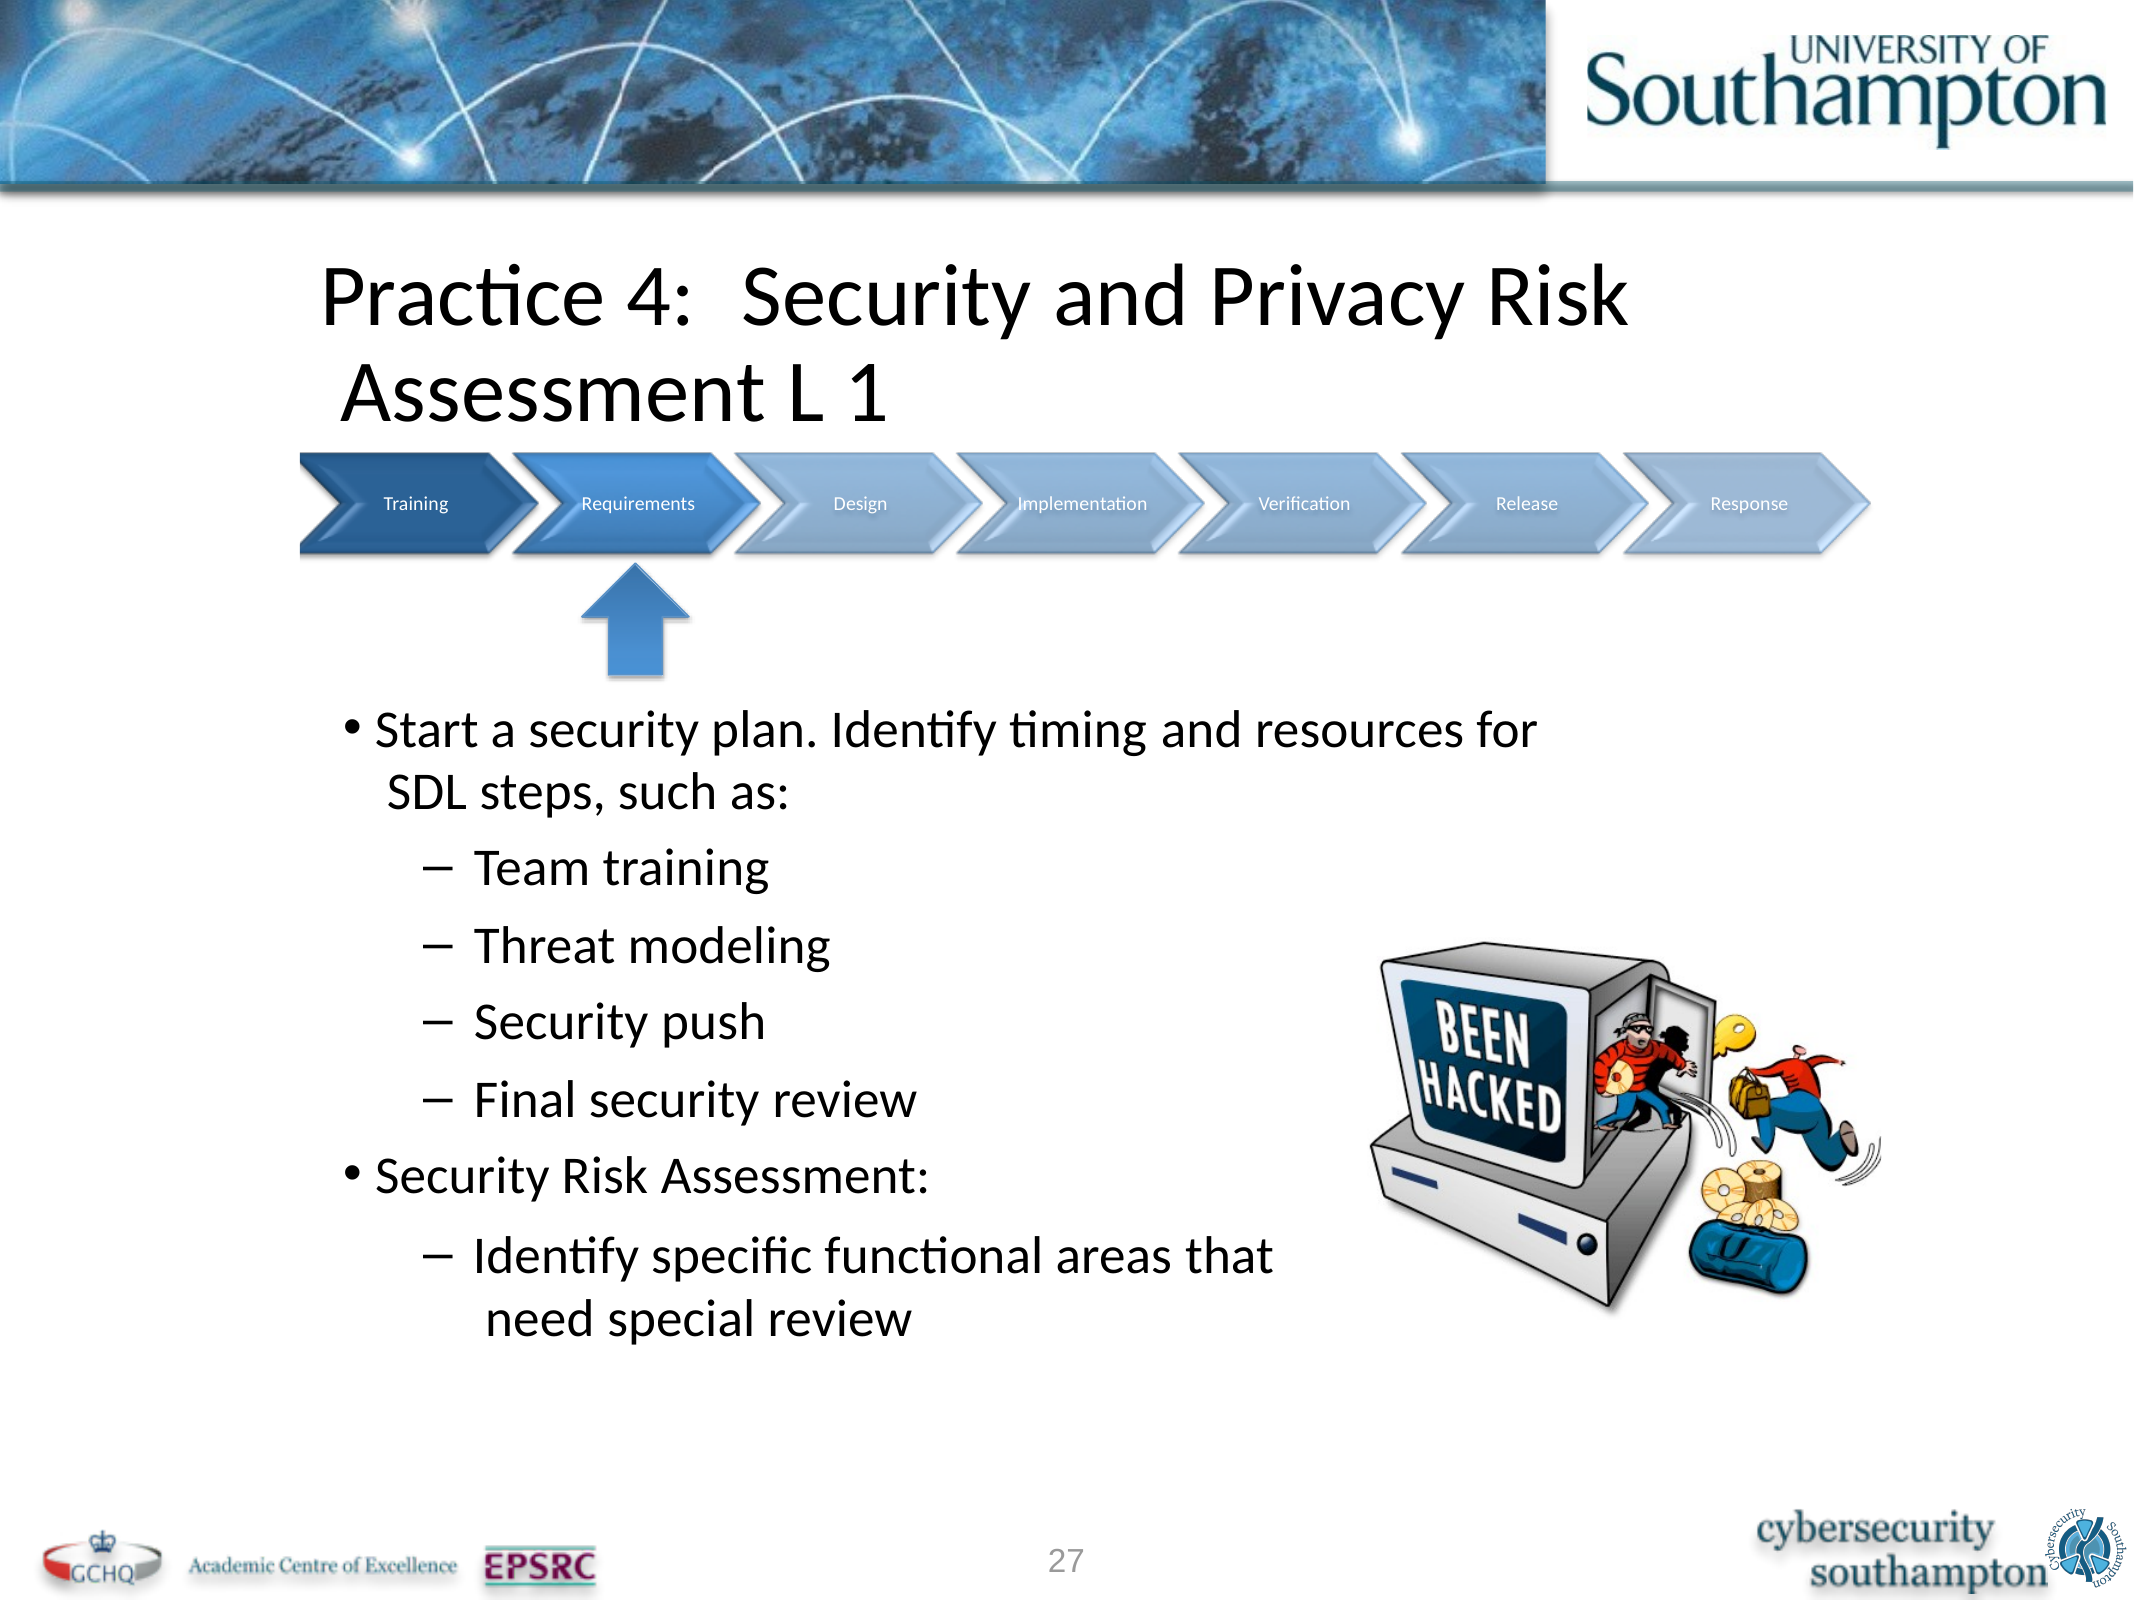

# Practice 4:	Security and Privacy Risk  Assessment L 1

Training
Requirements
Design
Implementation
Veriﬁcation
Release
Response

Start a security plan. Identify timing and resources for  SDL steps, such as:
Team training
Threat modeling
Security push
Final security review
Security Risk Assessment:
Identify speciﬁc functional areas that  need special review

27